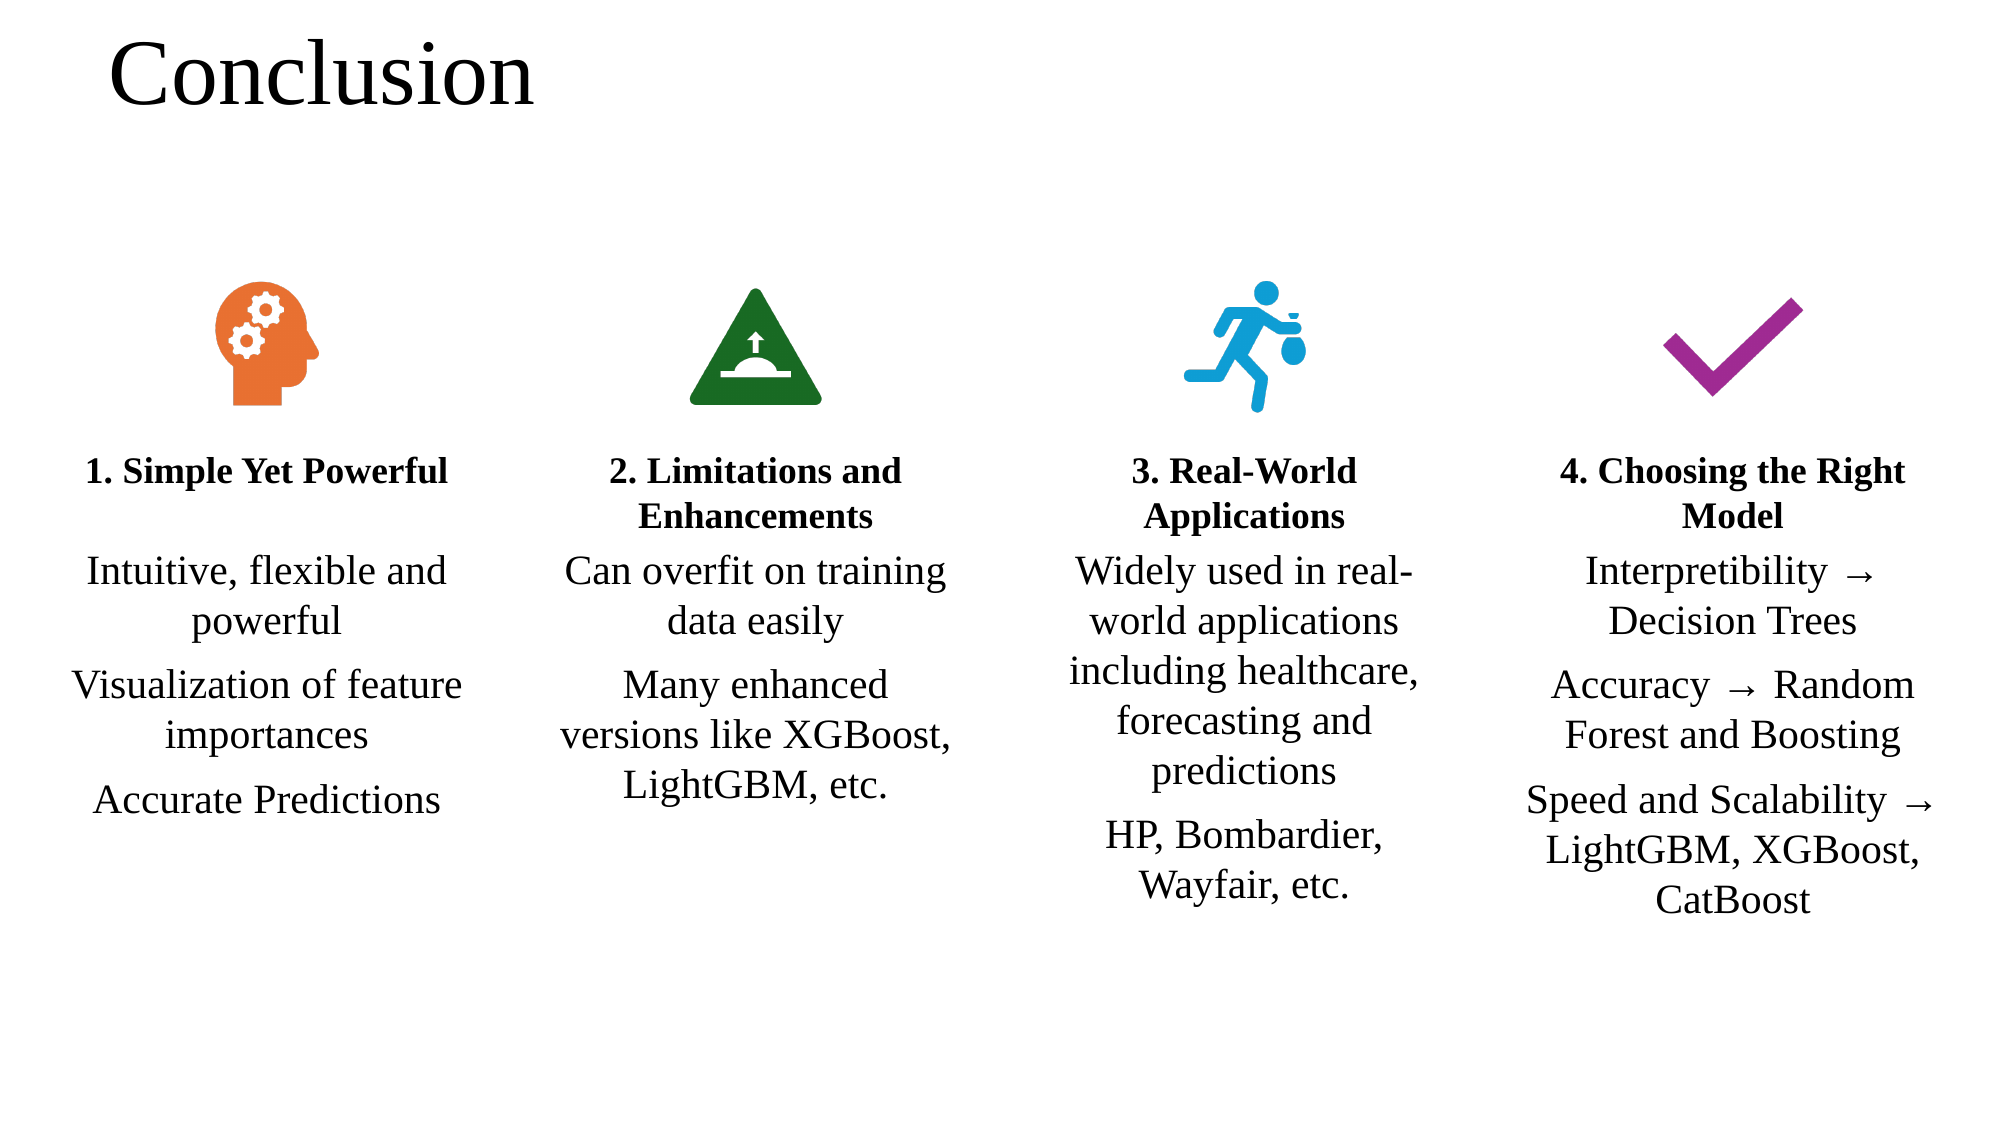

# Conclusion
1. Simple Yet Powerful
Intuitive, flexible and powerful
Visualization of feature importances
Accurate Predictions
2. Limitations and Enhancements
Can overfit on training data easily
Many enhanced versions like XGBoost, LightGBM, etc.
3. Real-World Applications
Widely used in real-world applications including healthcare, forecasting and predictions
HP, Bombardier, Wayfair, etc.
4. Choosing the Right Model
Interpretibility → Decision Trees
Accuracy → Random Forest and Boosting
Speed and Scalability → LightGBM, XGBoost, CatBoost